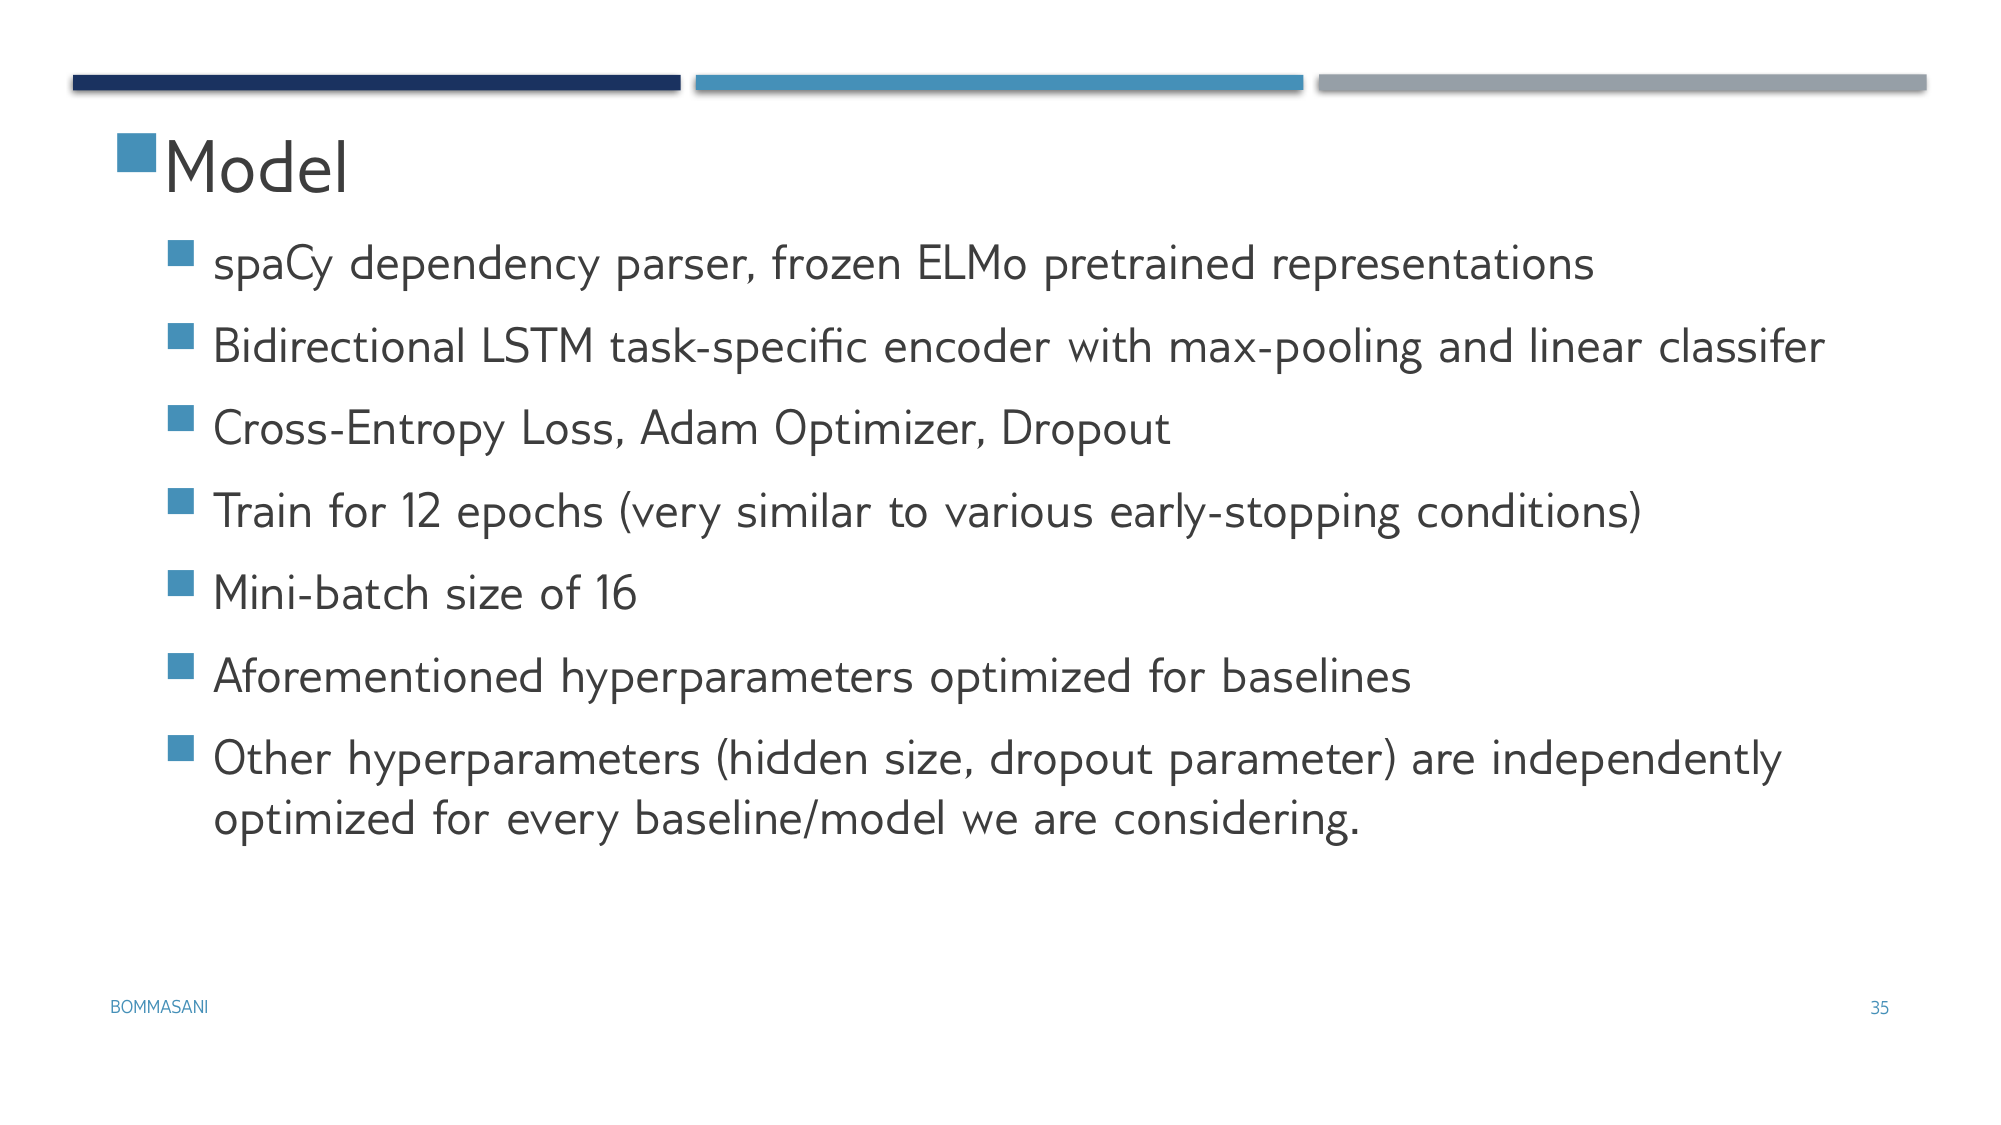

Model
spaCy dependency parser, frozen ELMo pretrained representations
Bidirectional LSTM task-specific encoder with max-pooling and linear classifer
Cross-Entropy Loss, Adam Optimizer, Dropout
Train for 12 epochs (very similar to various early-stopping conditions)
Mini-batch size of 16
Aforementioned hyperparameters optimized for baselines
Other hyperparameters (hidden size, dropout parameter) are independently optimized for every baseline/model we are considering.
Bommasani
35